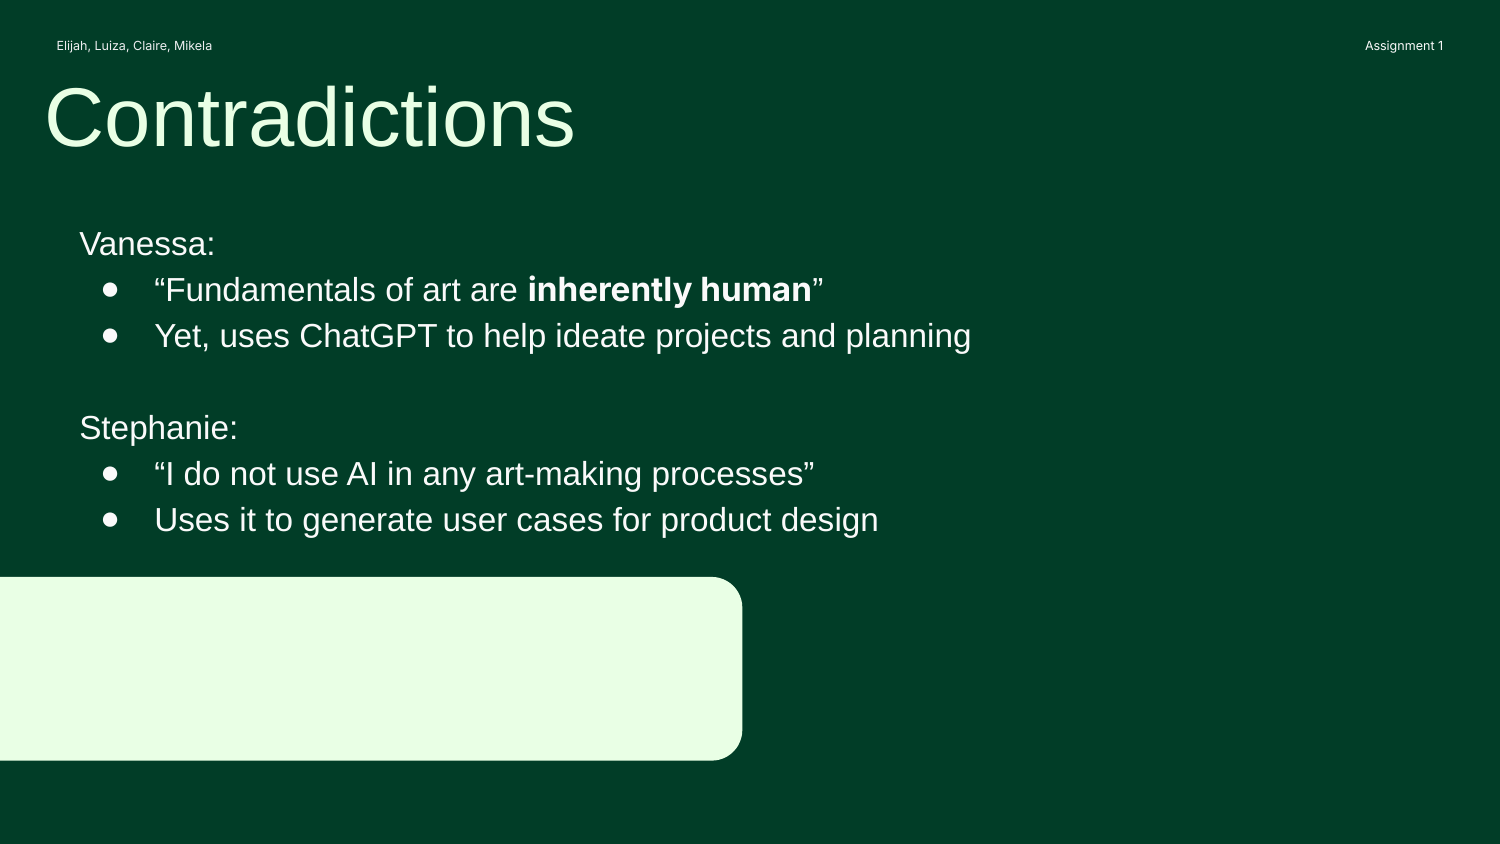

Elijah, Luiza, Claire, Mikela
Assignment 1
Contradictions
Vanessa:
“Fundamentals of art are inherently human”
Yet, uses ChatGPT to help ideate projects and planning

Stephanie:
“I do not use AI in any art-making processes”
Uses it to generate user cases for product design